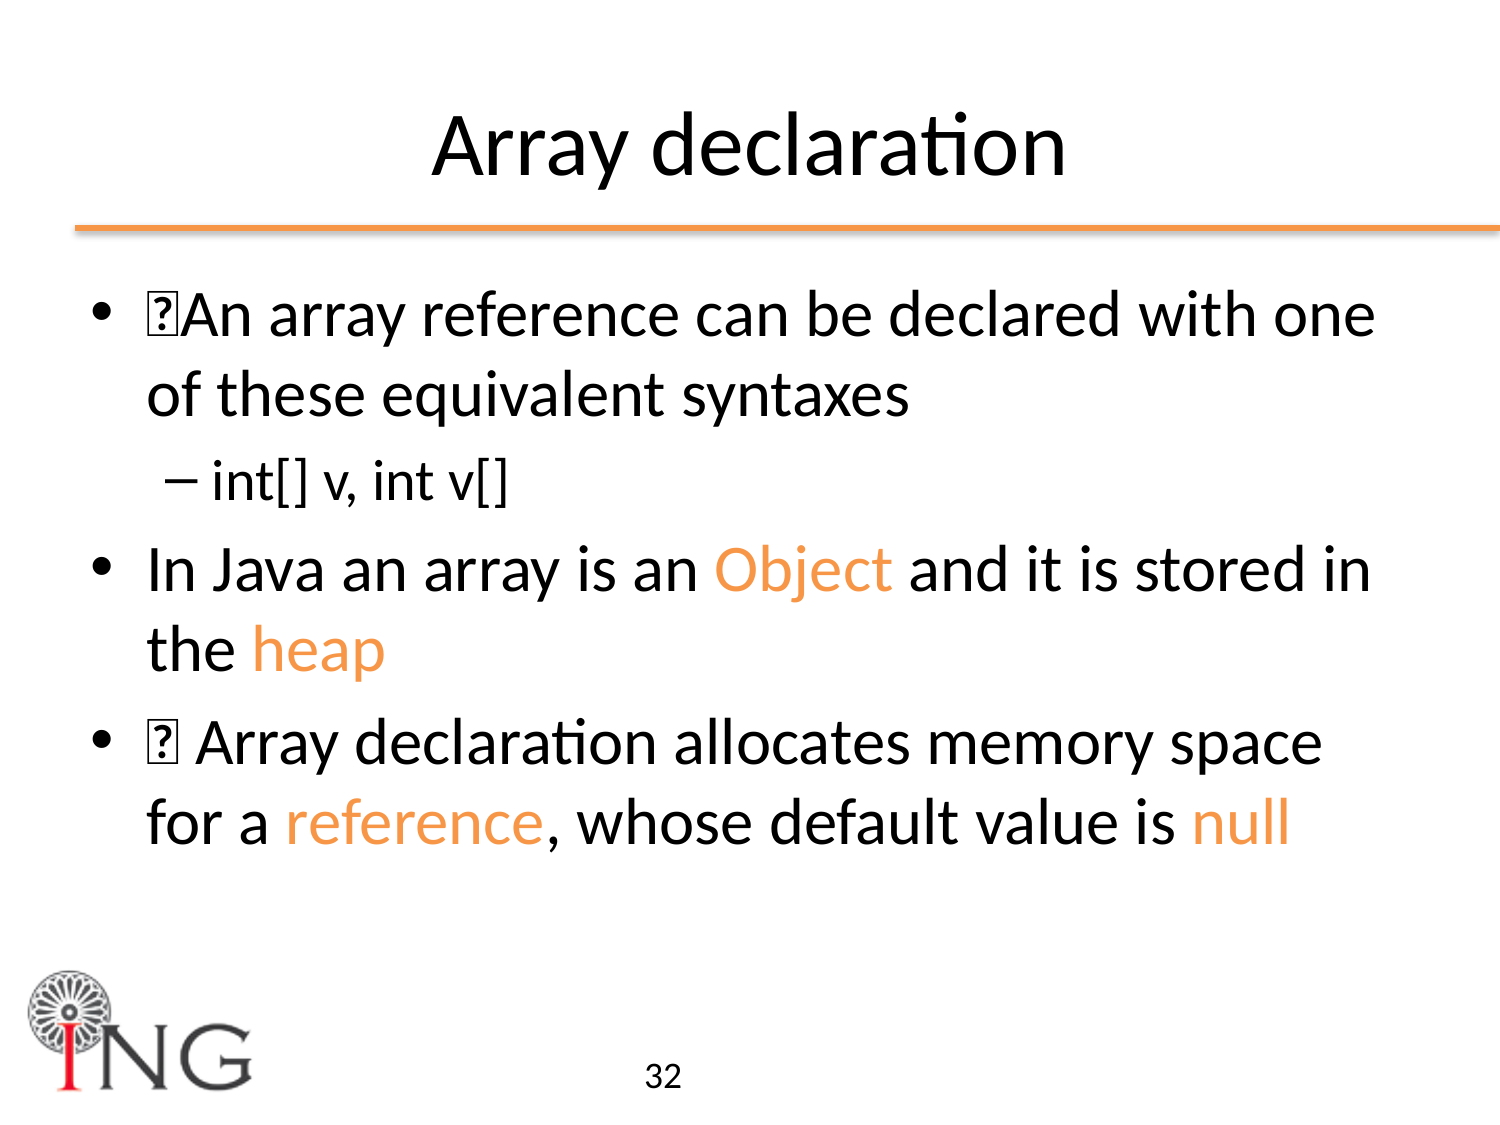

# Array declaration
􏰀An array reference can be declared with one of these equivalent syntaxes
int[] v, int v[]
In Java an array is an Object and it is stored in the heap
􏰀 Array declaration allocates memory space for a reference, whose default value is null
32